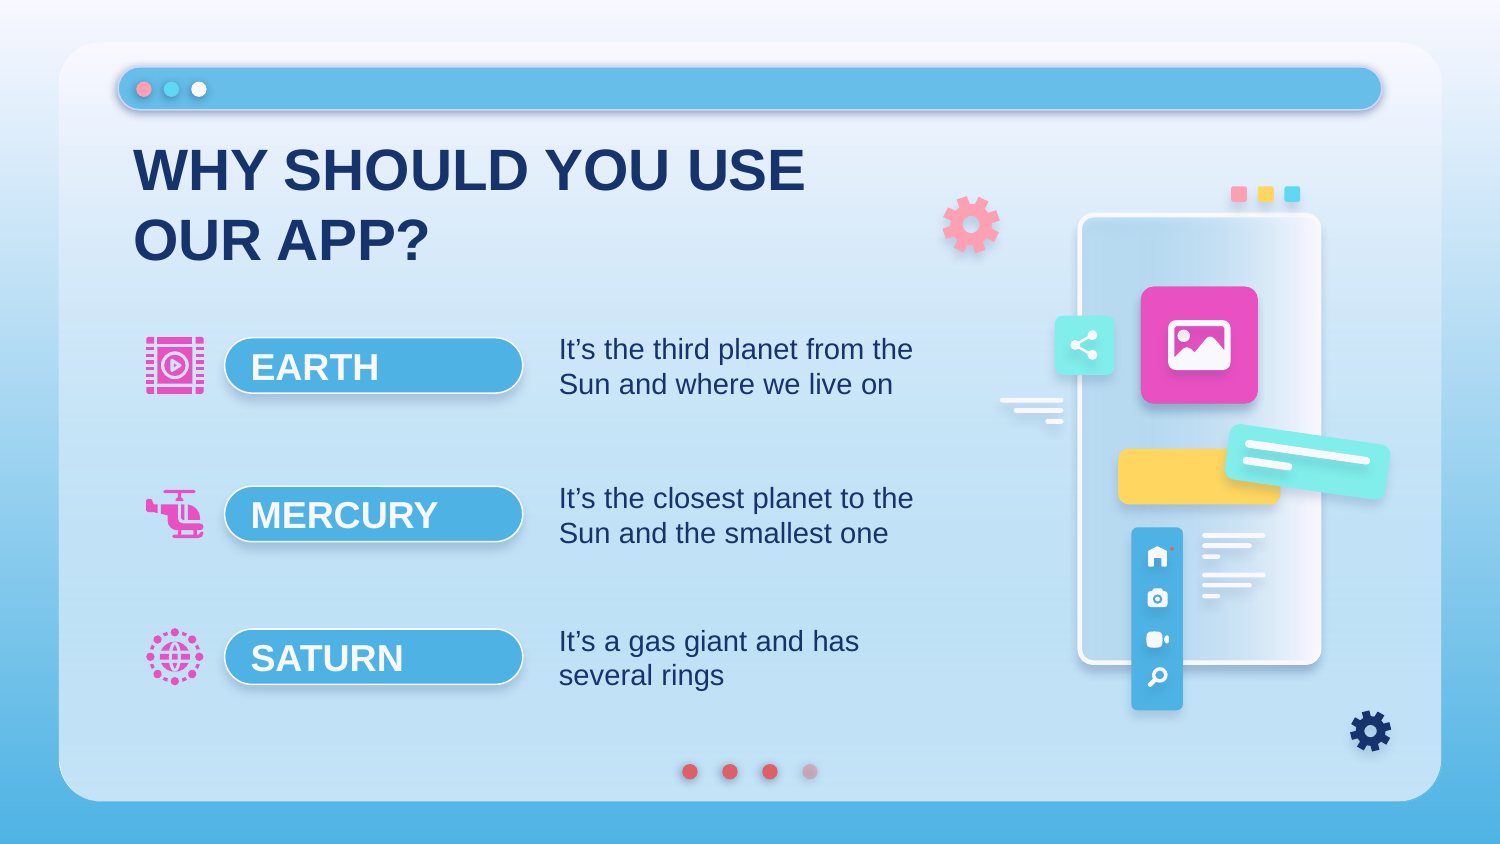

WHY SHOULD YOU USE OUR APP?

It’s the third planet from the Sun and where we live on
EARTH

It’s the closest planet to the Sun and the smallest one
MERCURY

It’s a gas giant and has several rings
# SATURN